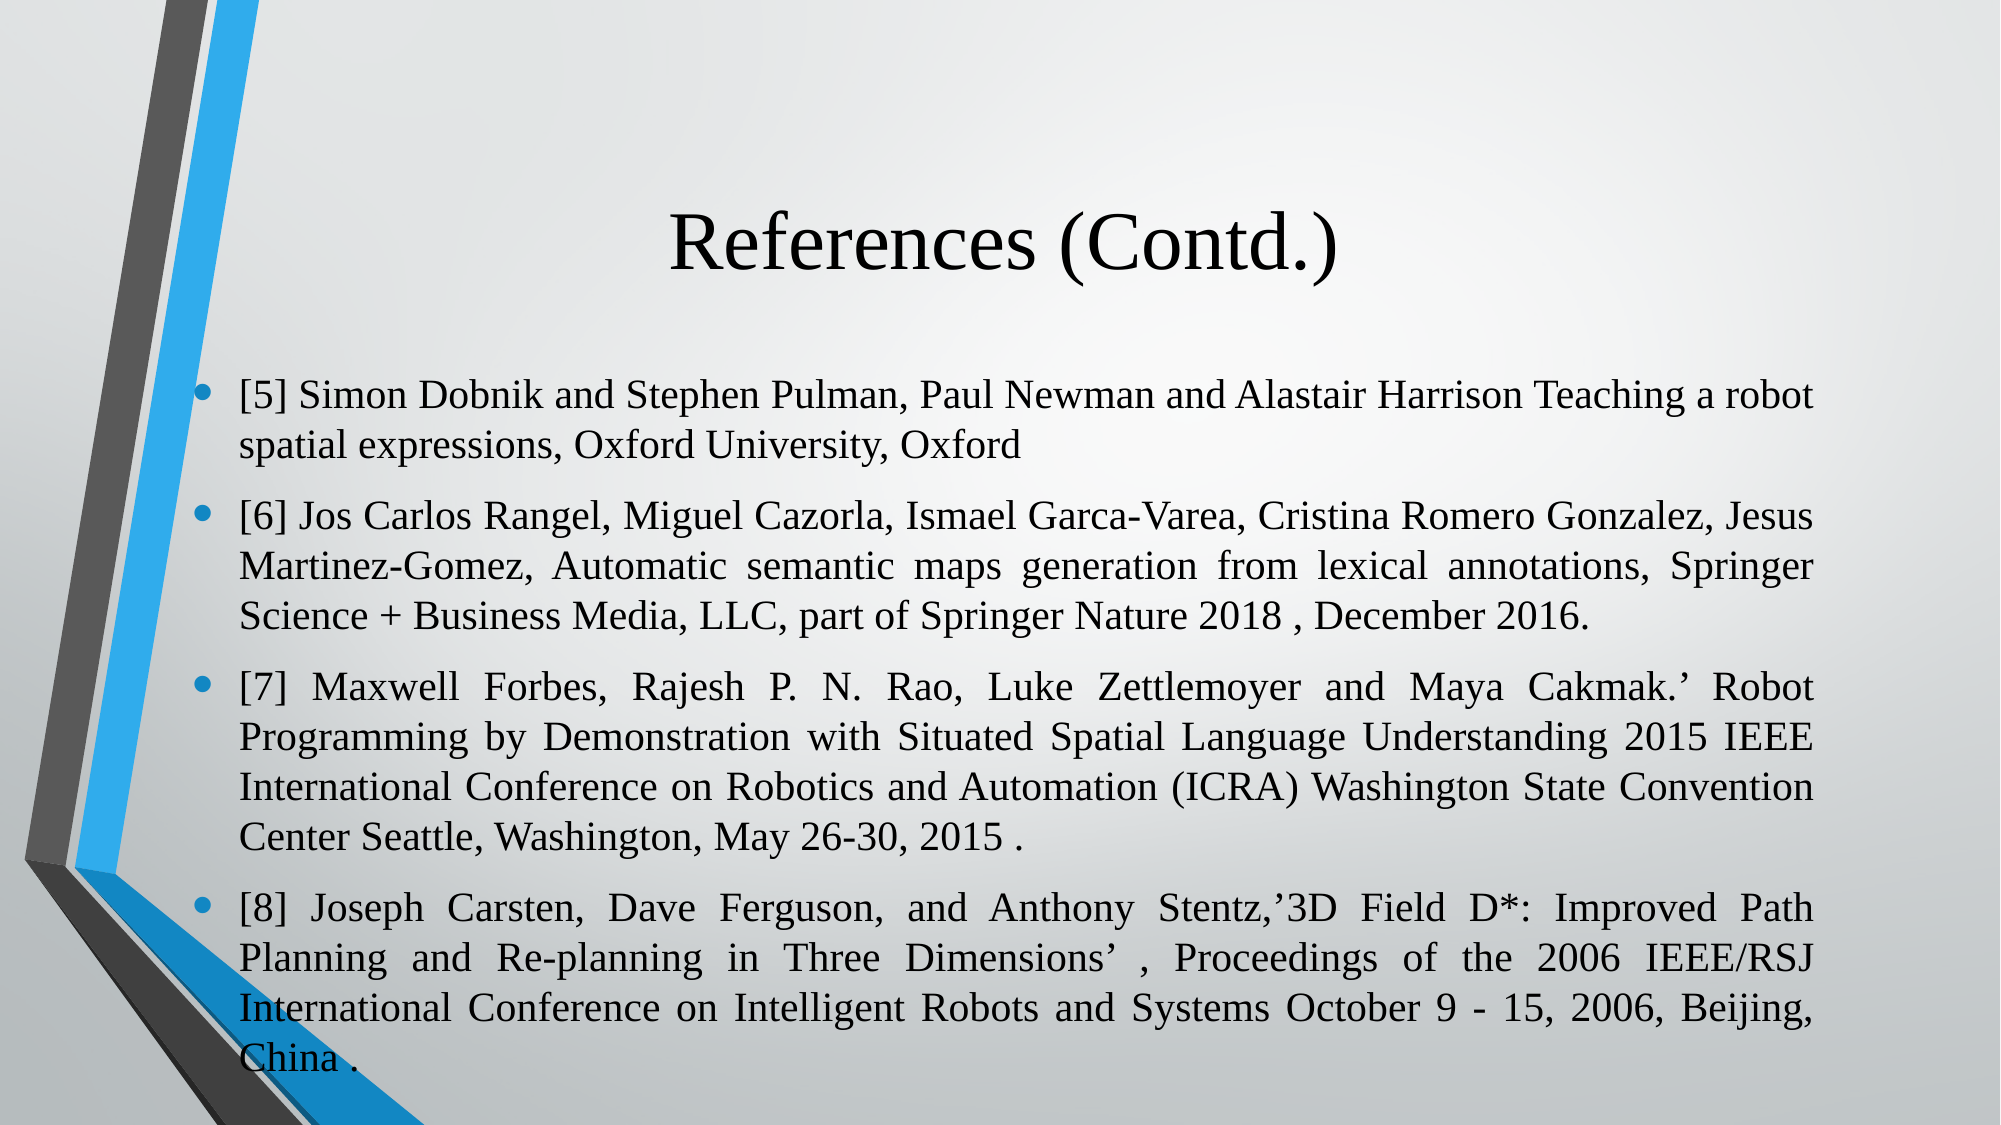

# References (Contd.)
[5] Simon Dobnik and Stephen Pulman, Paul Newman and Alastair Harrison Teaching a robot spatial expressions, Oxford University, Oxford
[6] Jos Carlos Rangel, Miguel Cazorla, Ismael Garca-Varea, Cristina Romero Gonzalez, Jesus Martinez-Gomez, Automatic semantic maps generation from lexical annotations, Springer Science + Business Media, LLC, part of Springer Nature 2018 , December 2016.
[7] Maxwell Forbes, Rajesh P. N. Rao, Luke Zettlemoyer and Maya Cakmak.’ Robot Programming by Demonstration with Situated Spatial Language Understanding 2015 IEEE International Conference on Robotics and Automation (ICRA) Washington State Convention Center Seattle, Washington, May 26-30, 2015 .
[8] Joseph Carsten, Dave Ferguson, and Anthony Stentz,’3D Field D*: Improved Path Planning and Re-planning in Three Dimensions’ , Proceedings of the 2006 IEEE/RSJ International Conference on Intelligent Robots and Systems October 9 - 15, 2006, Beijing, China .